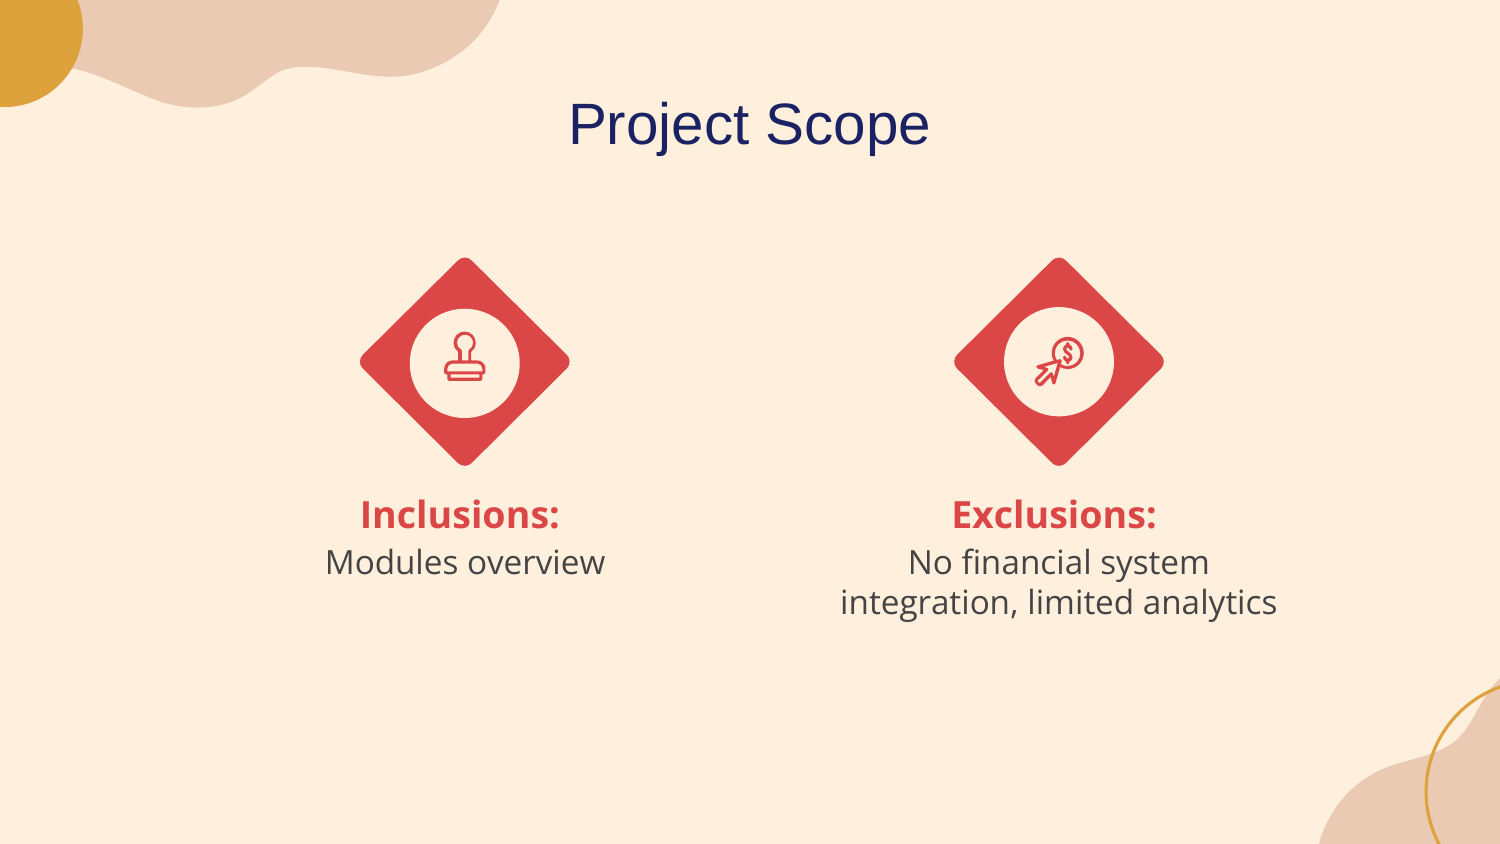

# Project Scope

Inclusions:
Exclusions:
Modules overview
No financial system integration, limited analytics